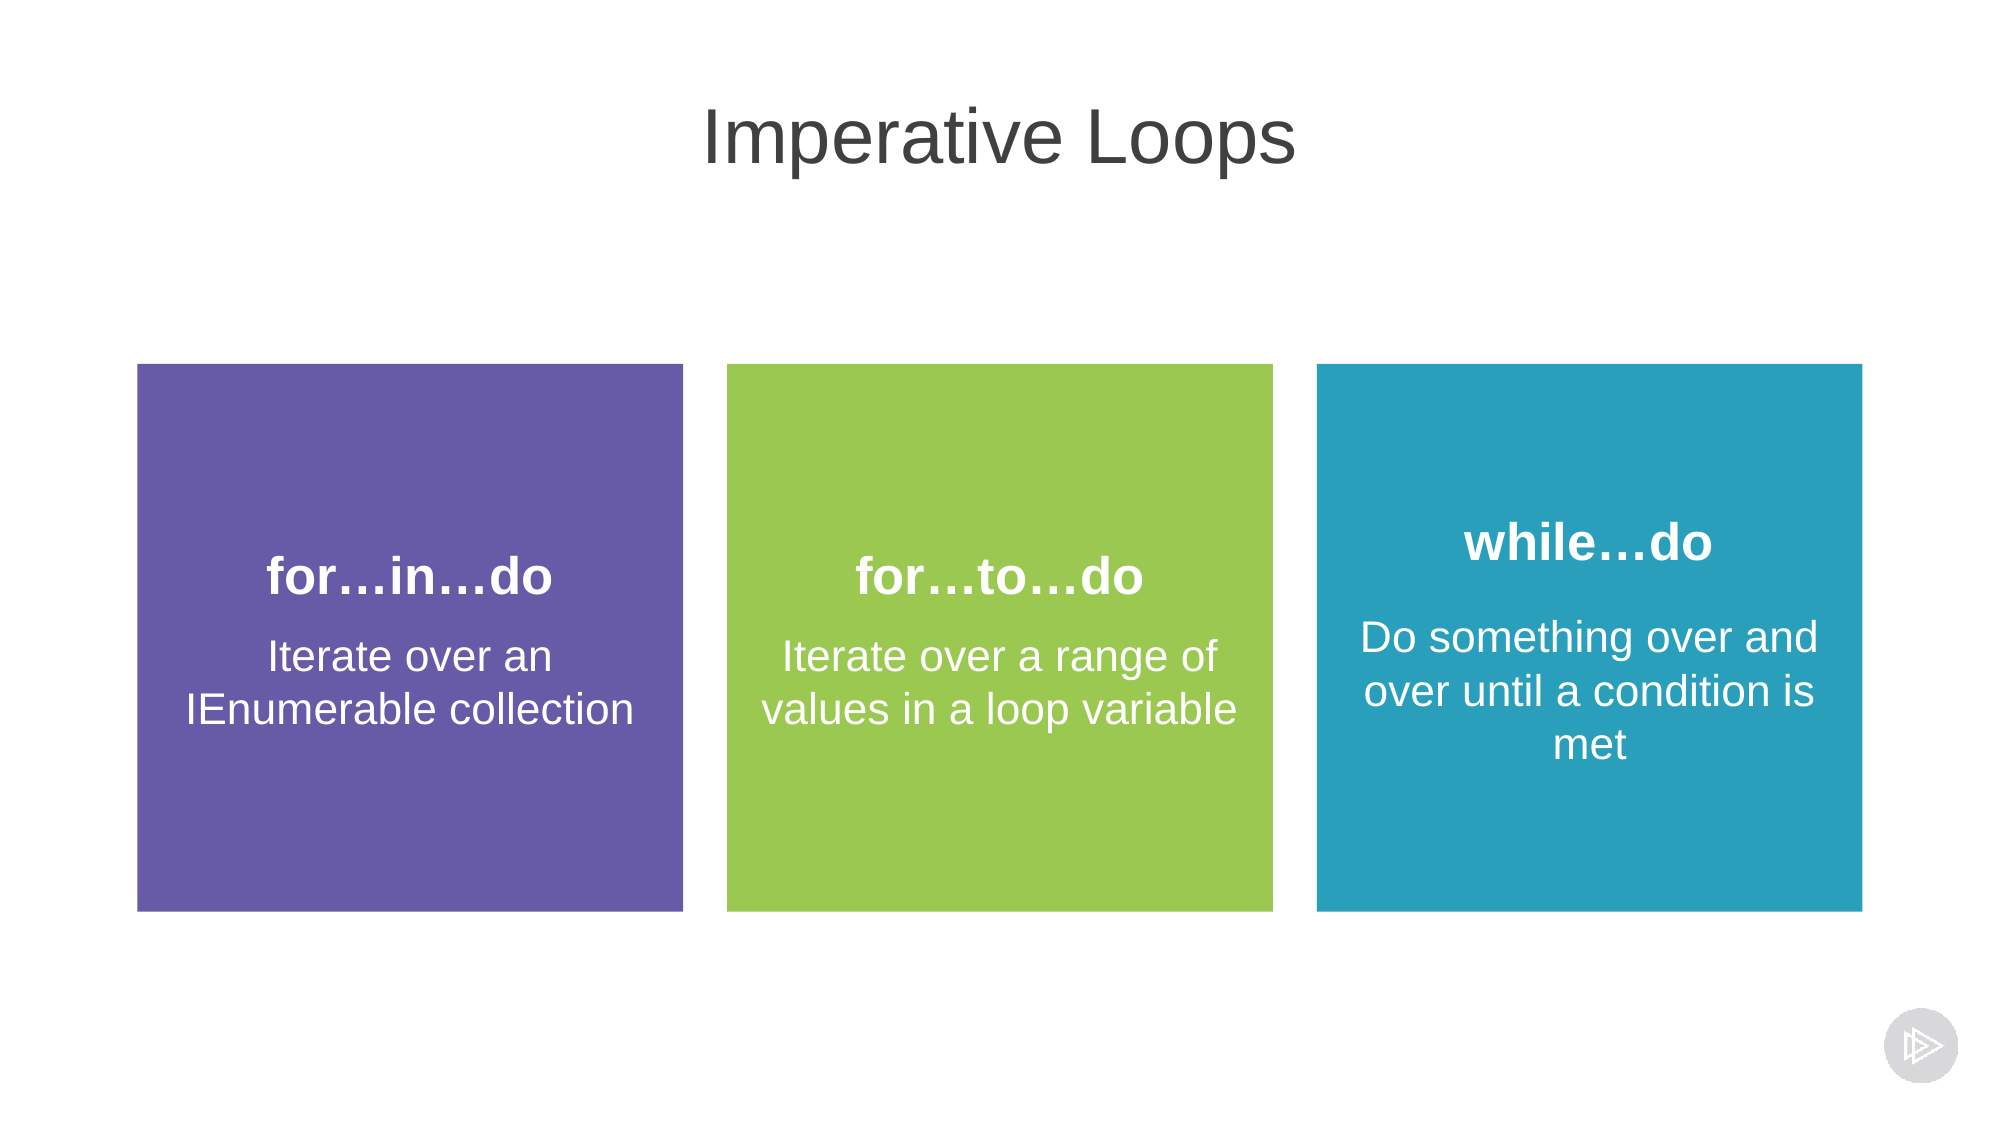

# Imperative Loops
for…in…do
Iterate over an IEnumerable collection
for…to…do
Iterate over a range of values in a loop variable
while…do
Do something over and over until a condition is met